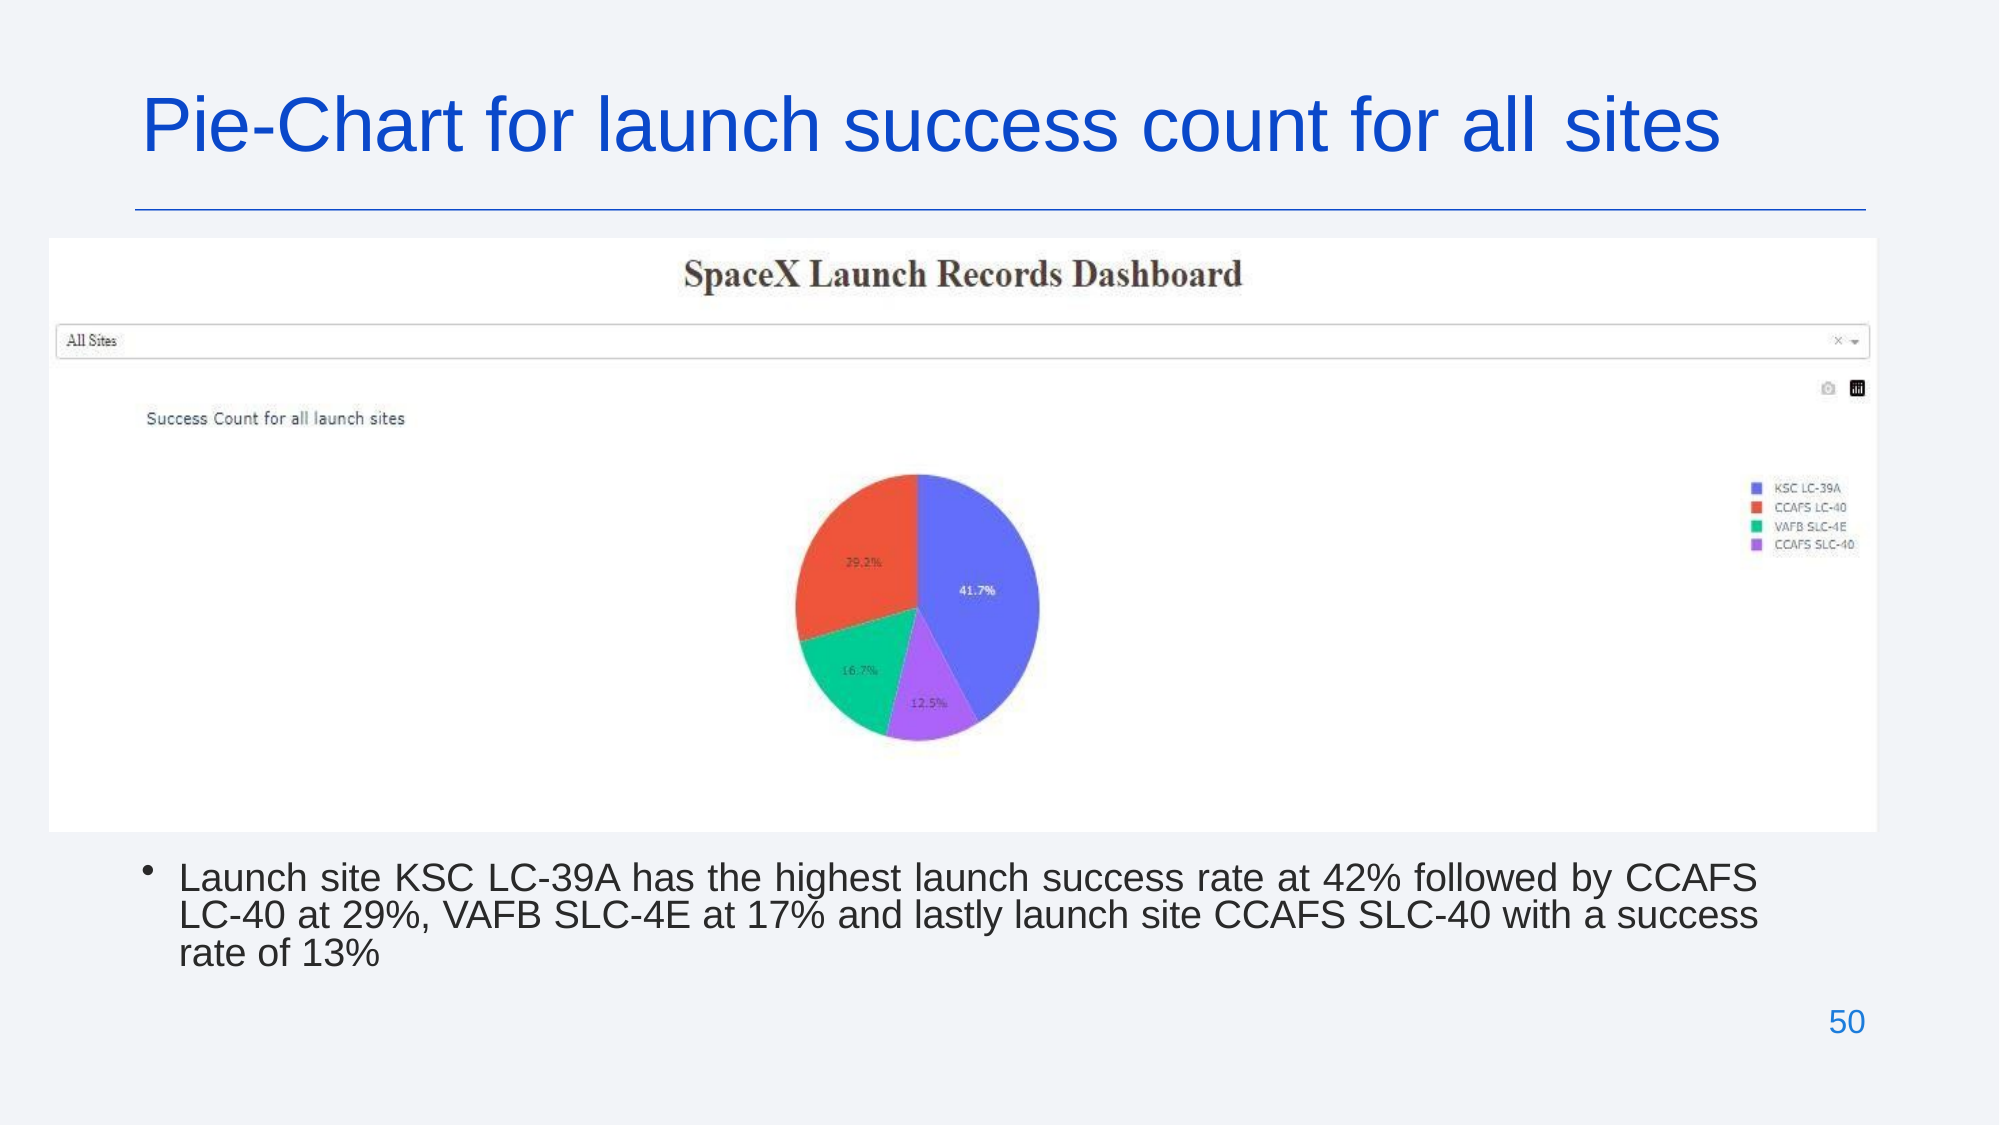

# Pie-Chart for launch success count for all sites

Launch site KSC LC-39A has the highest launch success rate at 42% followed by CCAFS  LC-40 at 29%, VAFB SLC-4E at 17% and lastly launch site CCAFS SLC-40 with a success  rate of 13%
50